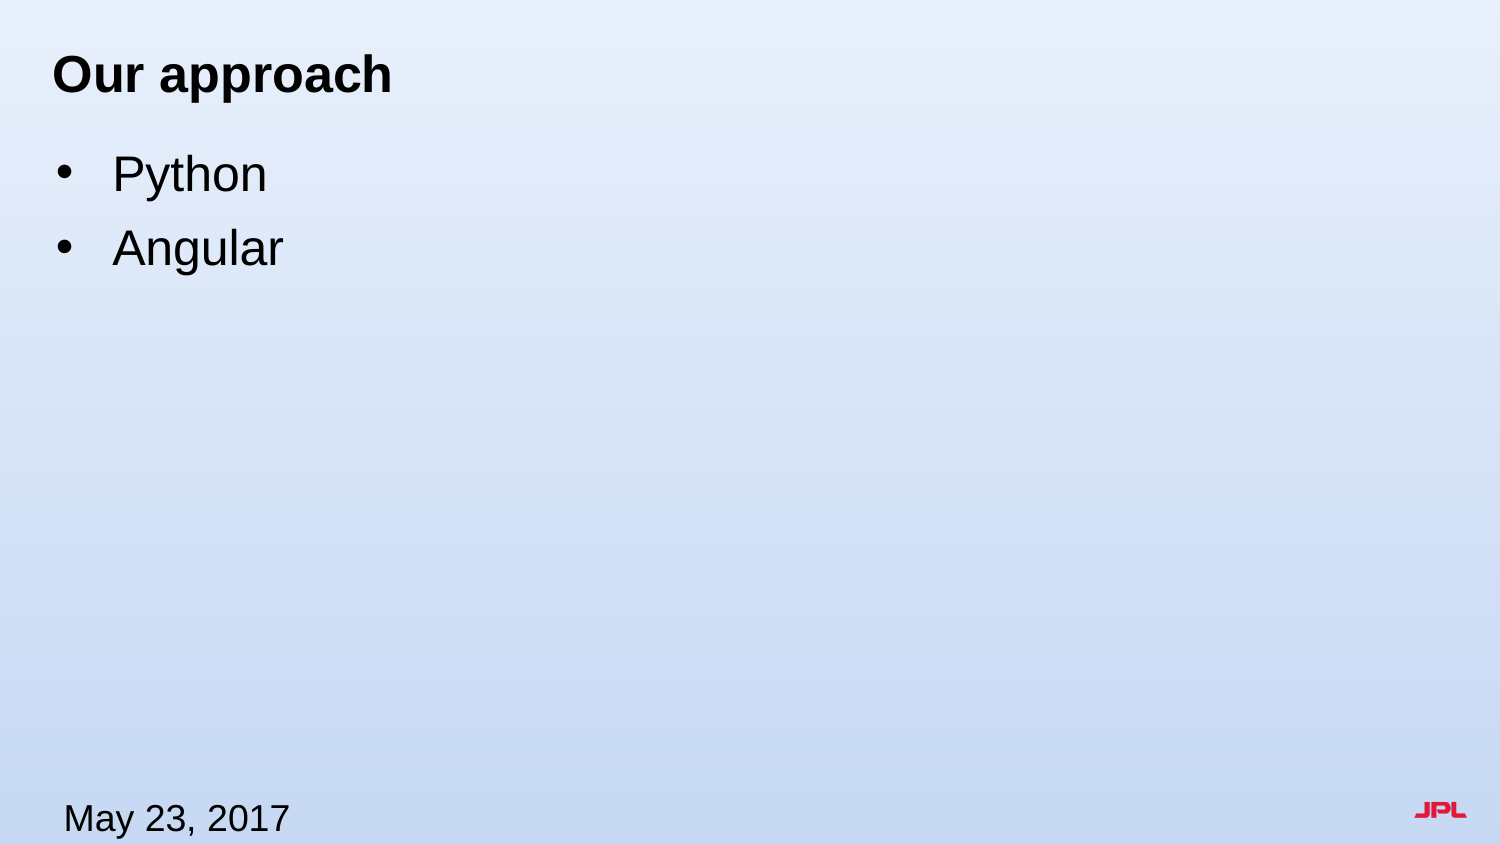

# Our approach
Python
Angular
May 23, 2017
5